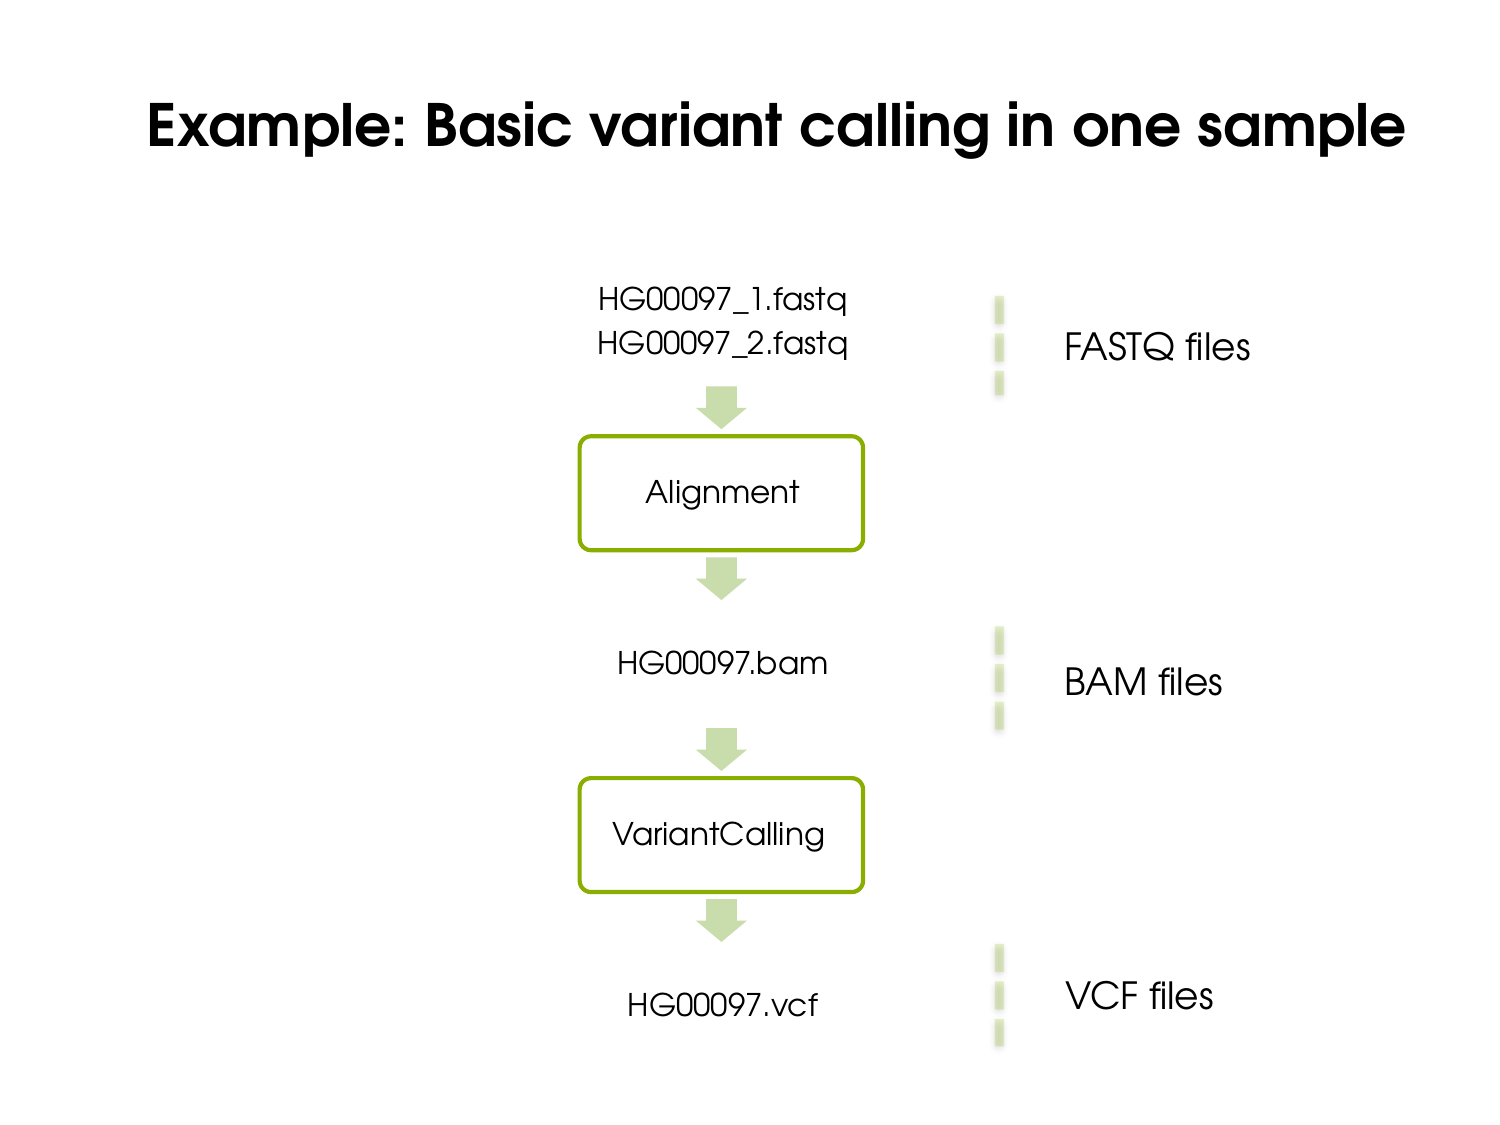

# Example: Basic variant calling in one sample
HG00097_1.fastq
HG00097_2.fastq

Alignment

HG00097.bam

VariantCalling

HG00097.vcf
FASTQ files
BAM files
VCF files